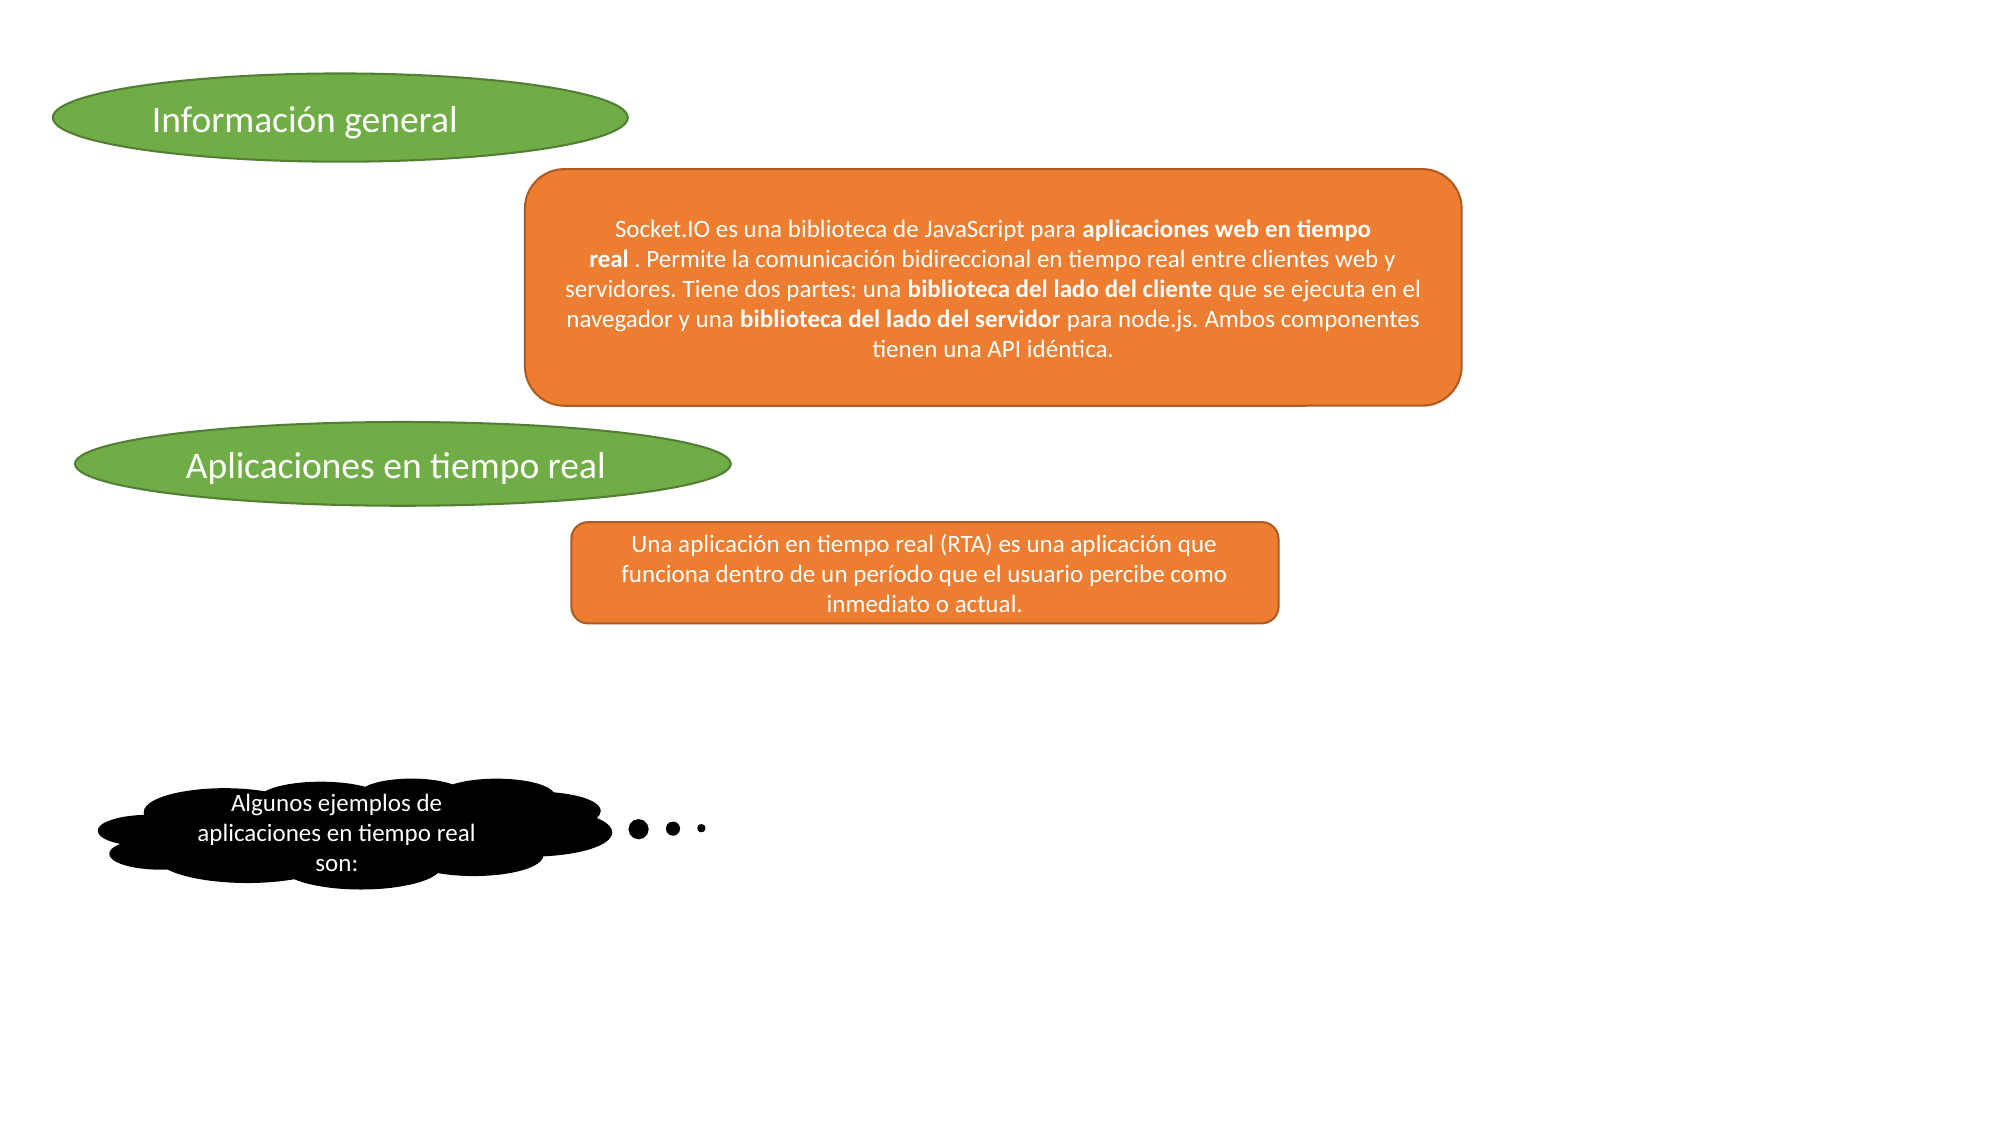

Información general
Socket.IO es una biblioteca de JavaScript para aplicaciones web en tiempo real . Permite la comunicación bidireccional en tiempo real entre clientes web y servidores. Tiene dos partes: una biblioteca del lado del cliente que se ejecuta en el navegador y una biblioteca del lado del servidor para node.js. Ambos componentes tienen una API idéntica.

Aplicaciones en tiempo real
Una aplicación en tiempo real (RTA) es una aplicación que funciona dentro de un período que el usuario percibe como inmediato o actual.
Algunos ejemplos de aplicaciones en tiempo real son: